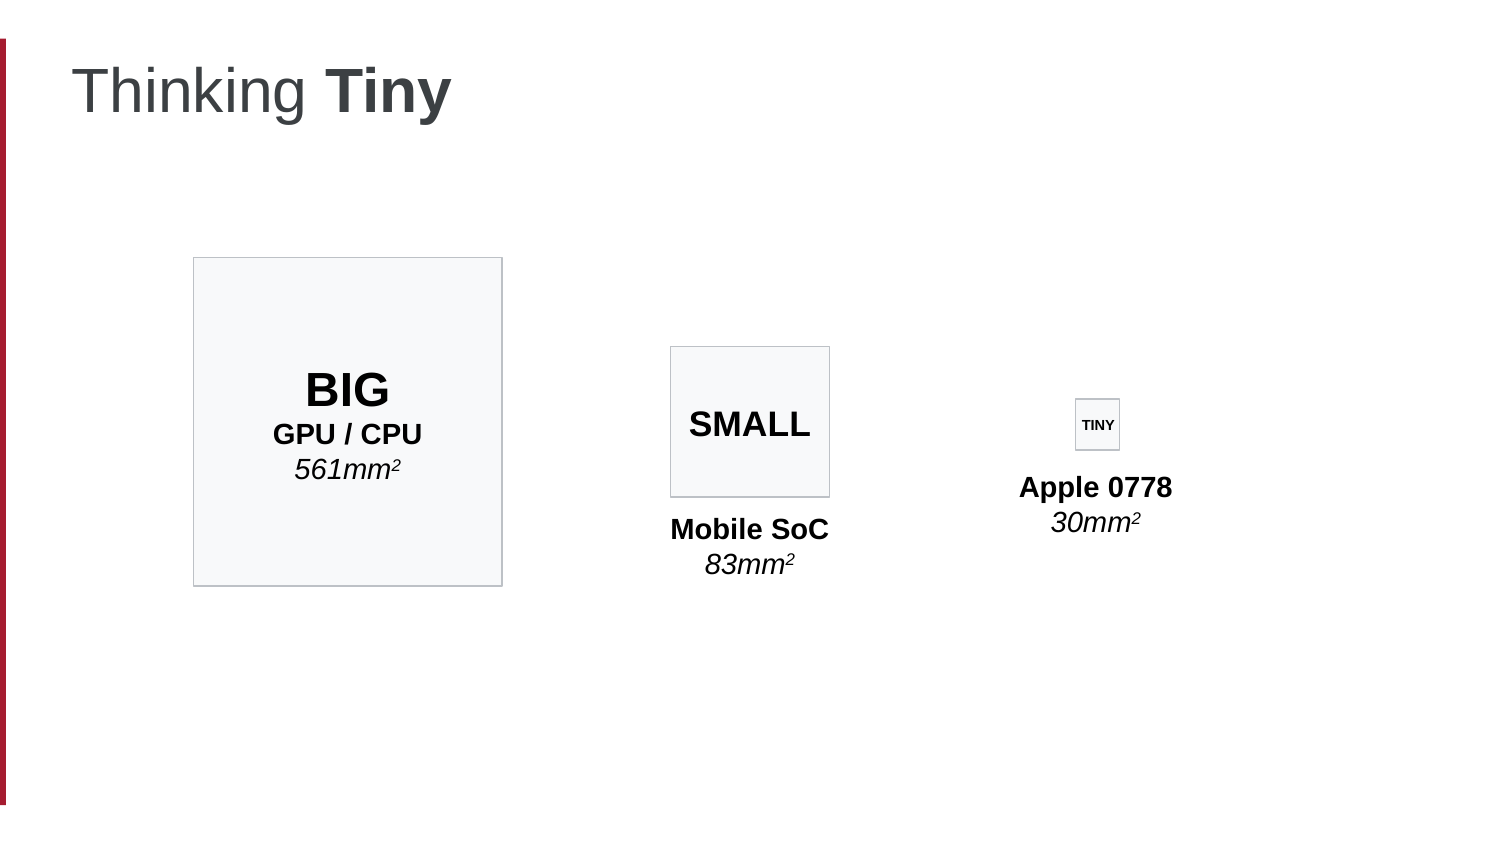

# Thinking Tiny

BIG
GPU / CPU
561mm2

SMALL

TINY
Apple 0778
30mm2
Mobile SoC
83mm2